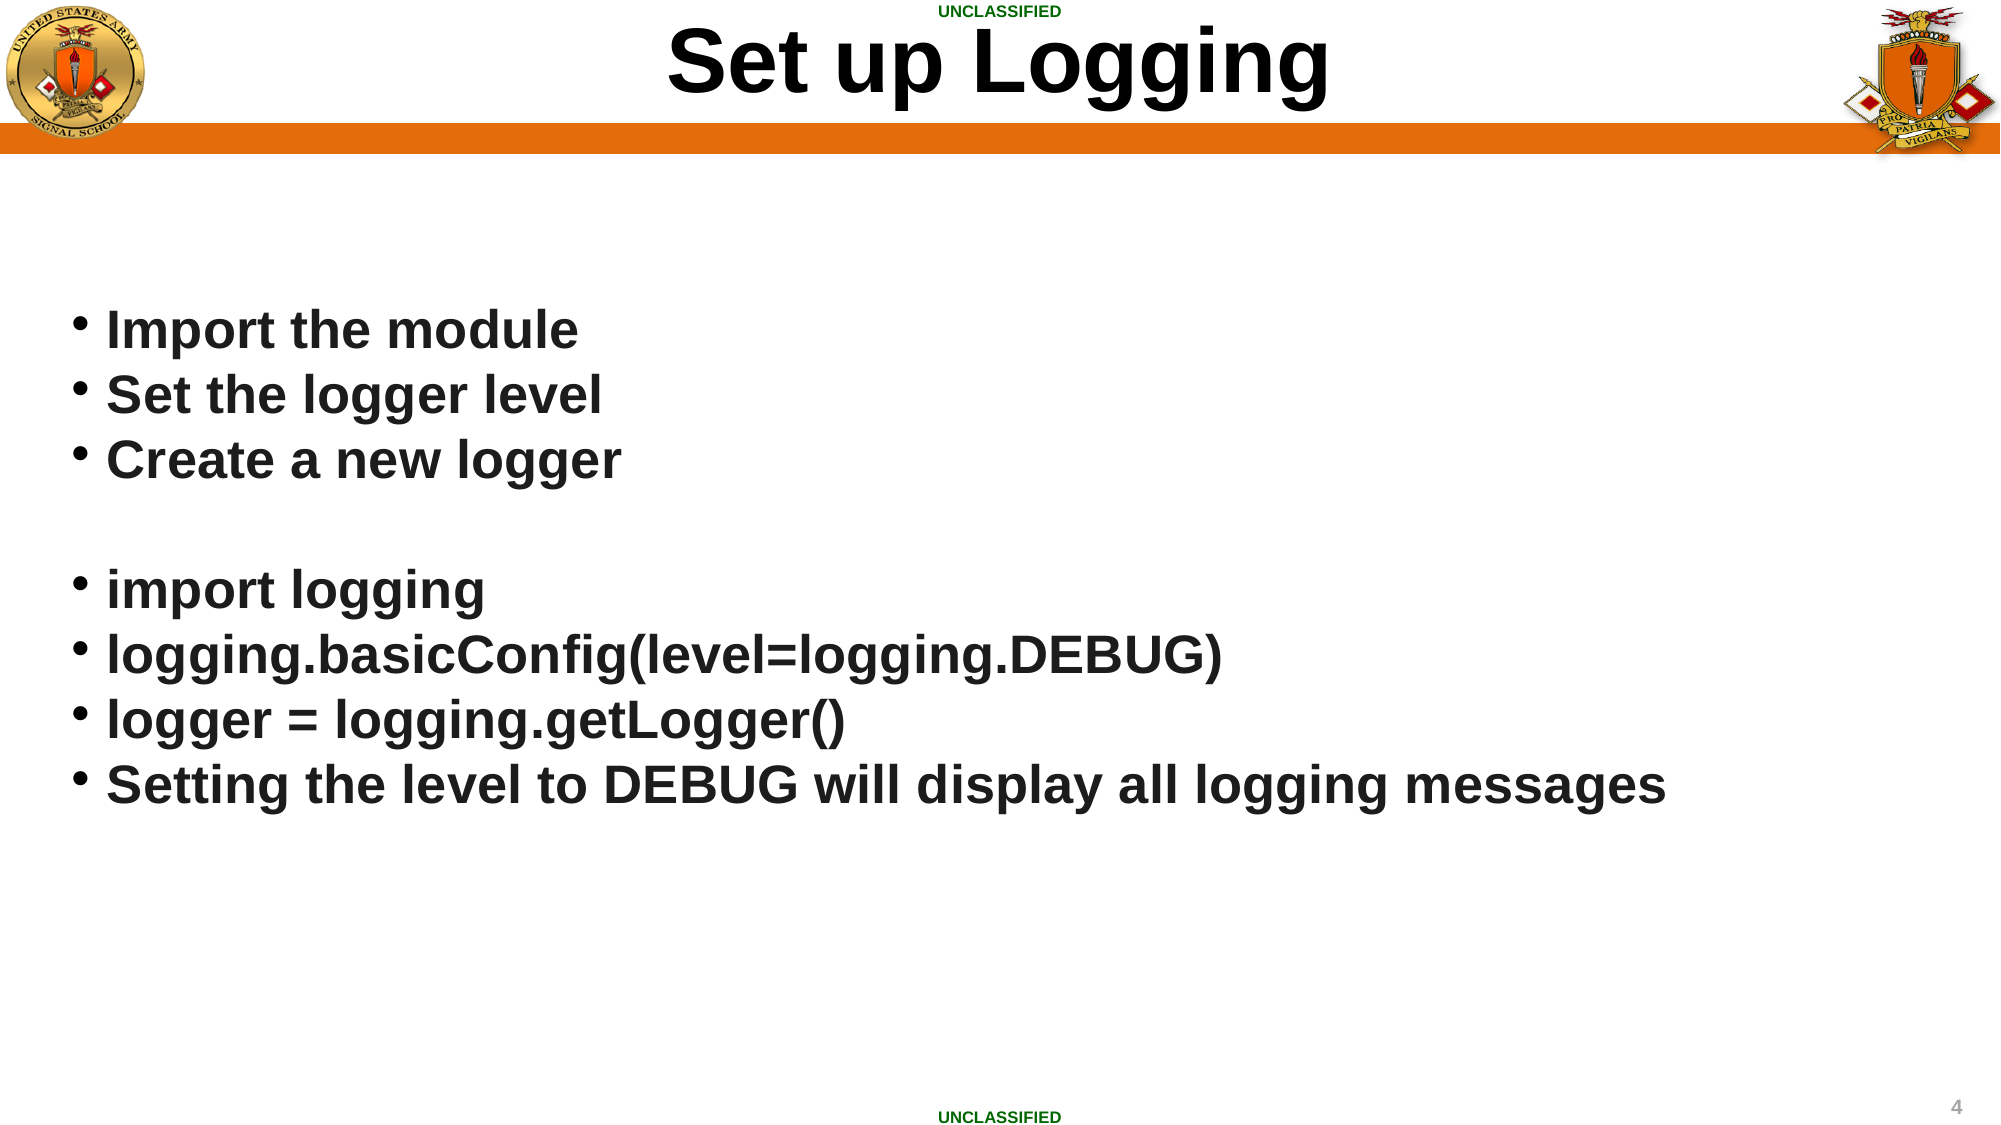

Set up Logging
Import the module
Set the logger level
Create a new logger

import logging
logging.basicConfig(level=logging.DEBUG)
logger = logging.getLogger()
Setting the level to DEBUG will display all logging messages